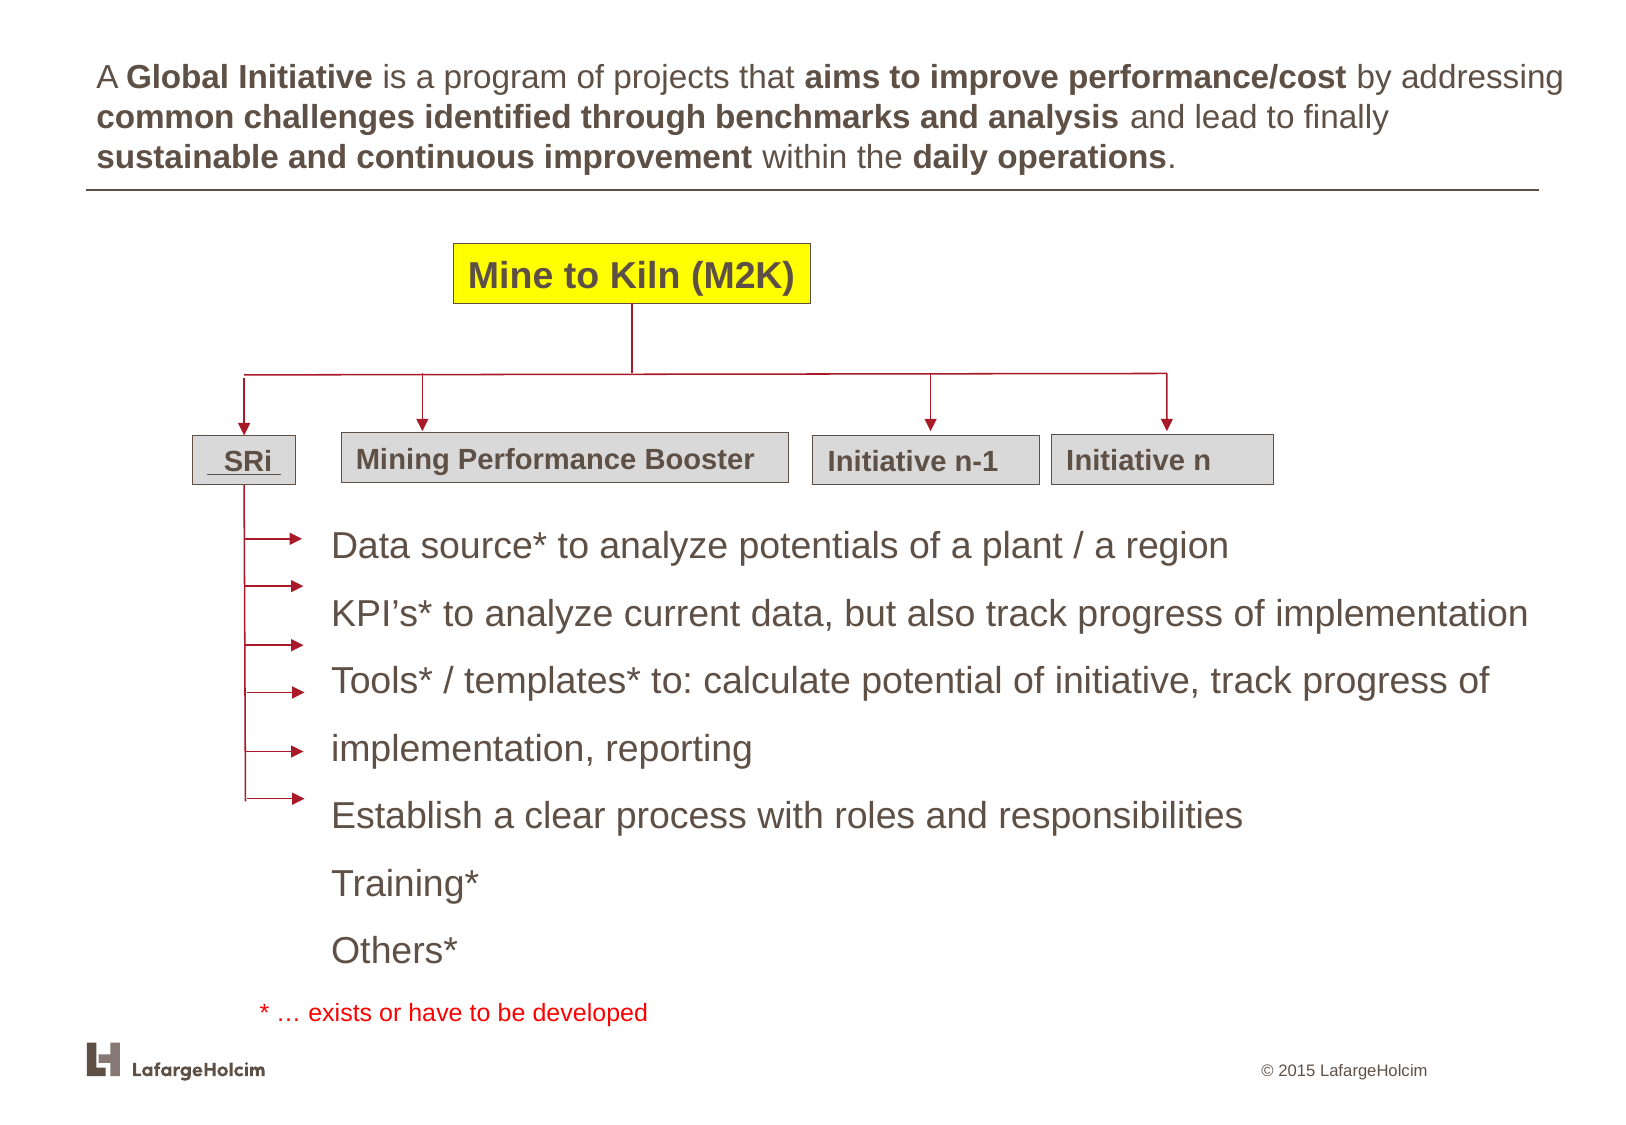

A Global Initiative is a program of projects that aims to improve performance/cost by addressing common challenges identified through benchmarks and analysis and lead to finally sustainable and continuous improvement within the daily operations.
Mine to Kiln (M2K)
Mining Performance Booster
Initiative n
  SRi
Initiative n-1
Data source* to analyze potentials of a plant / a region
KPI’s* to analyze current data, but also track progress of implementation
Tools* / templates* to: calculate potential of initiative, track progress of implementation, reporting
Establish a clear process with roles and responsibilities
Training*
Others*
* … exists or have to be developed